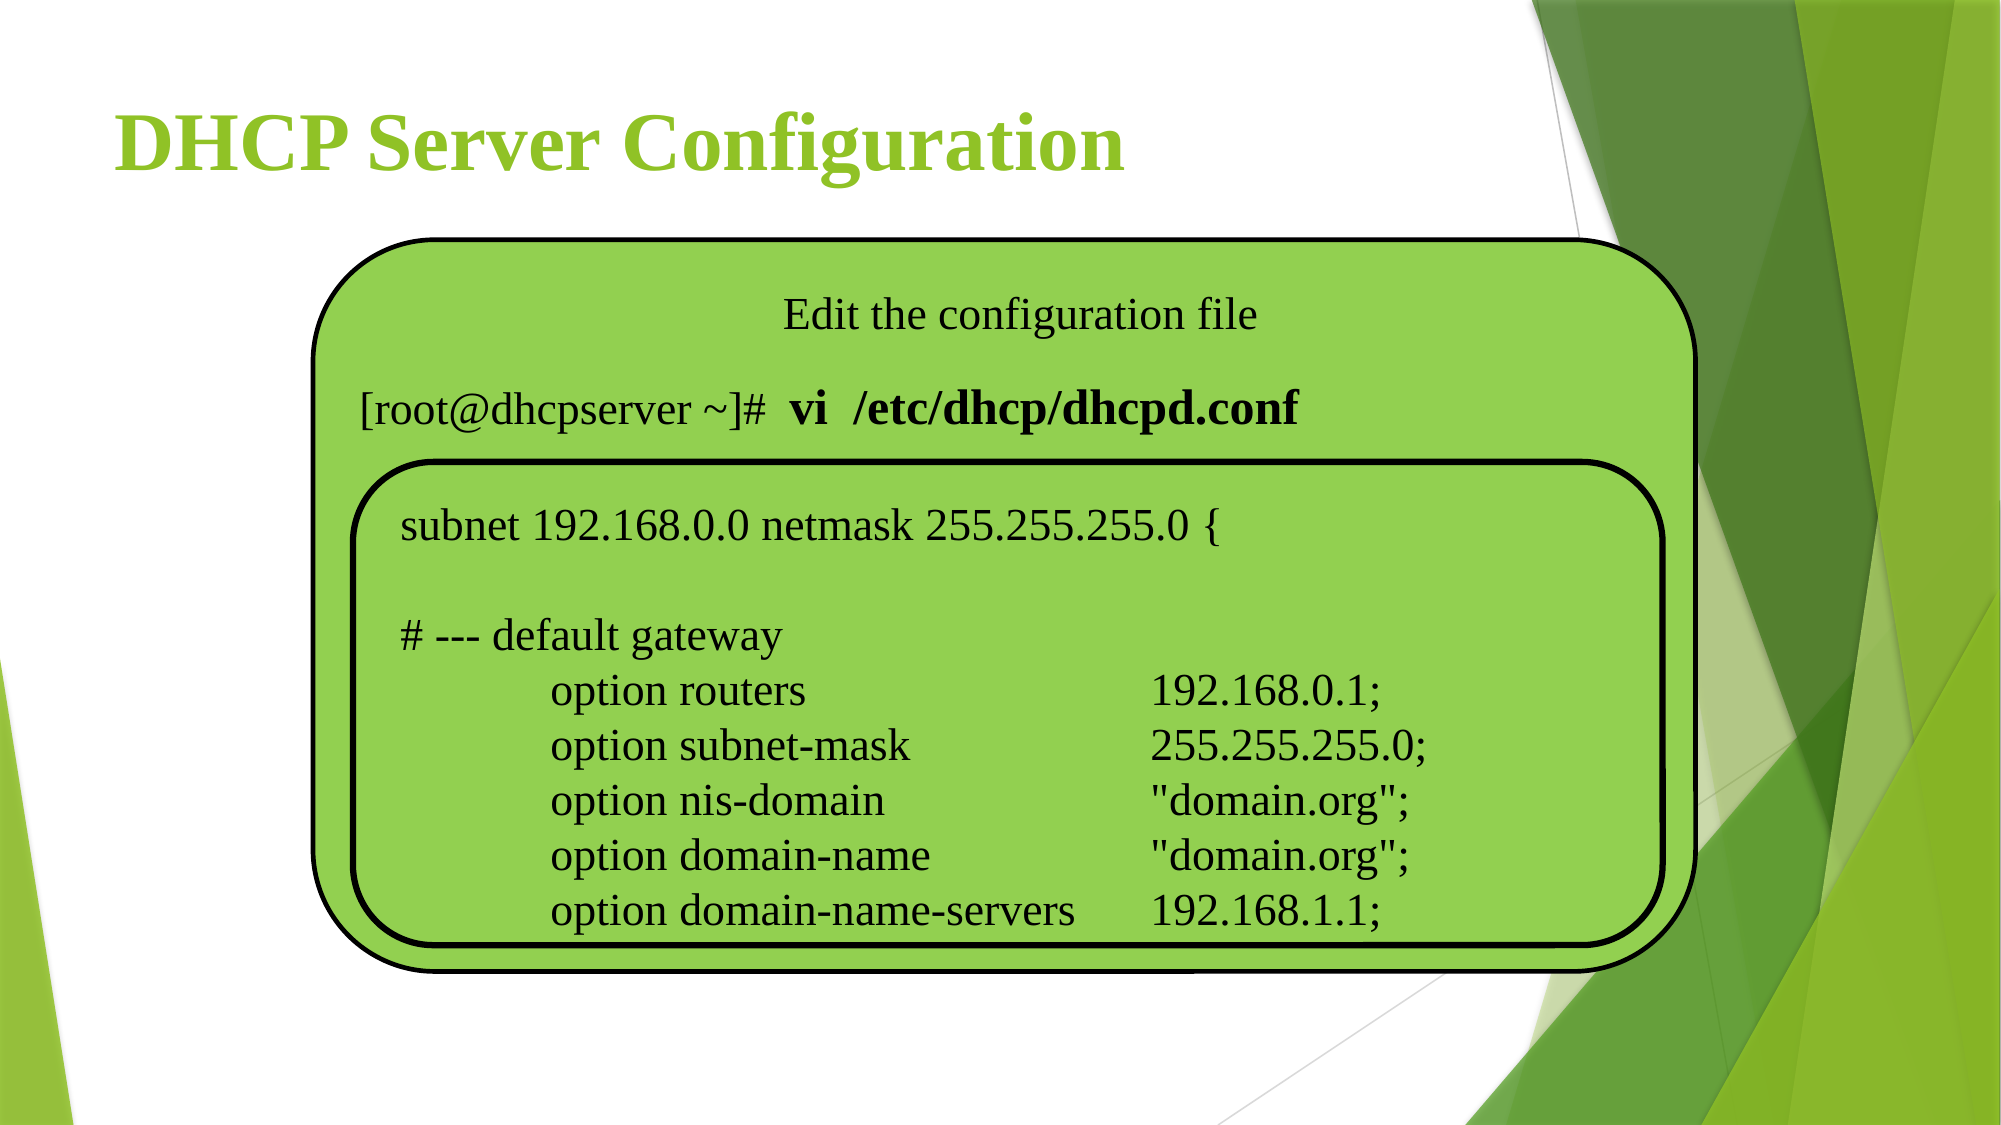

# DHCP Server Configuration

Edit the configuration file
[root@dhcpserver ~]#  vi  /etc/dhcp/dhcpd.conf

subnet 192.168.0.0 netmask 255.255.255.0 {

# --- default gateway
	option routers			192.168.0.1;
	option subnet-mask		255.255.255.0;
	option nis-domain		"domain.org";
	option domain-name		"domain.org";
	option domain-name-servers	192.168.1.1;